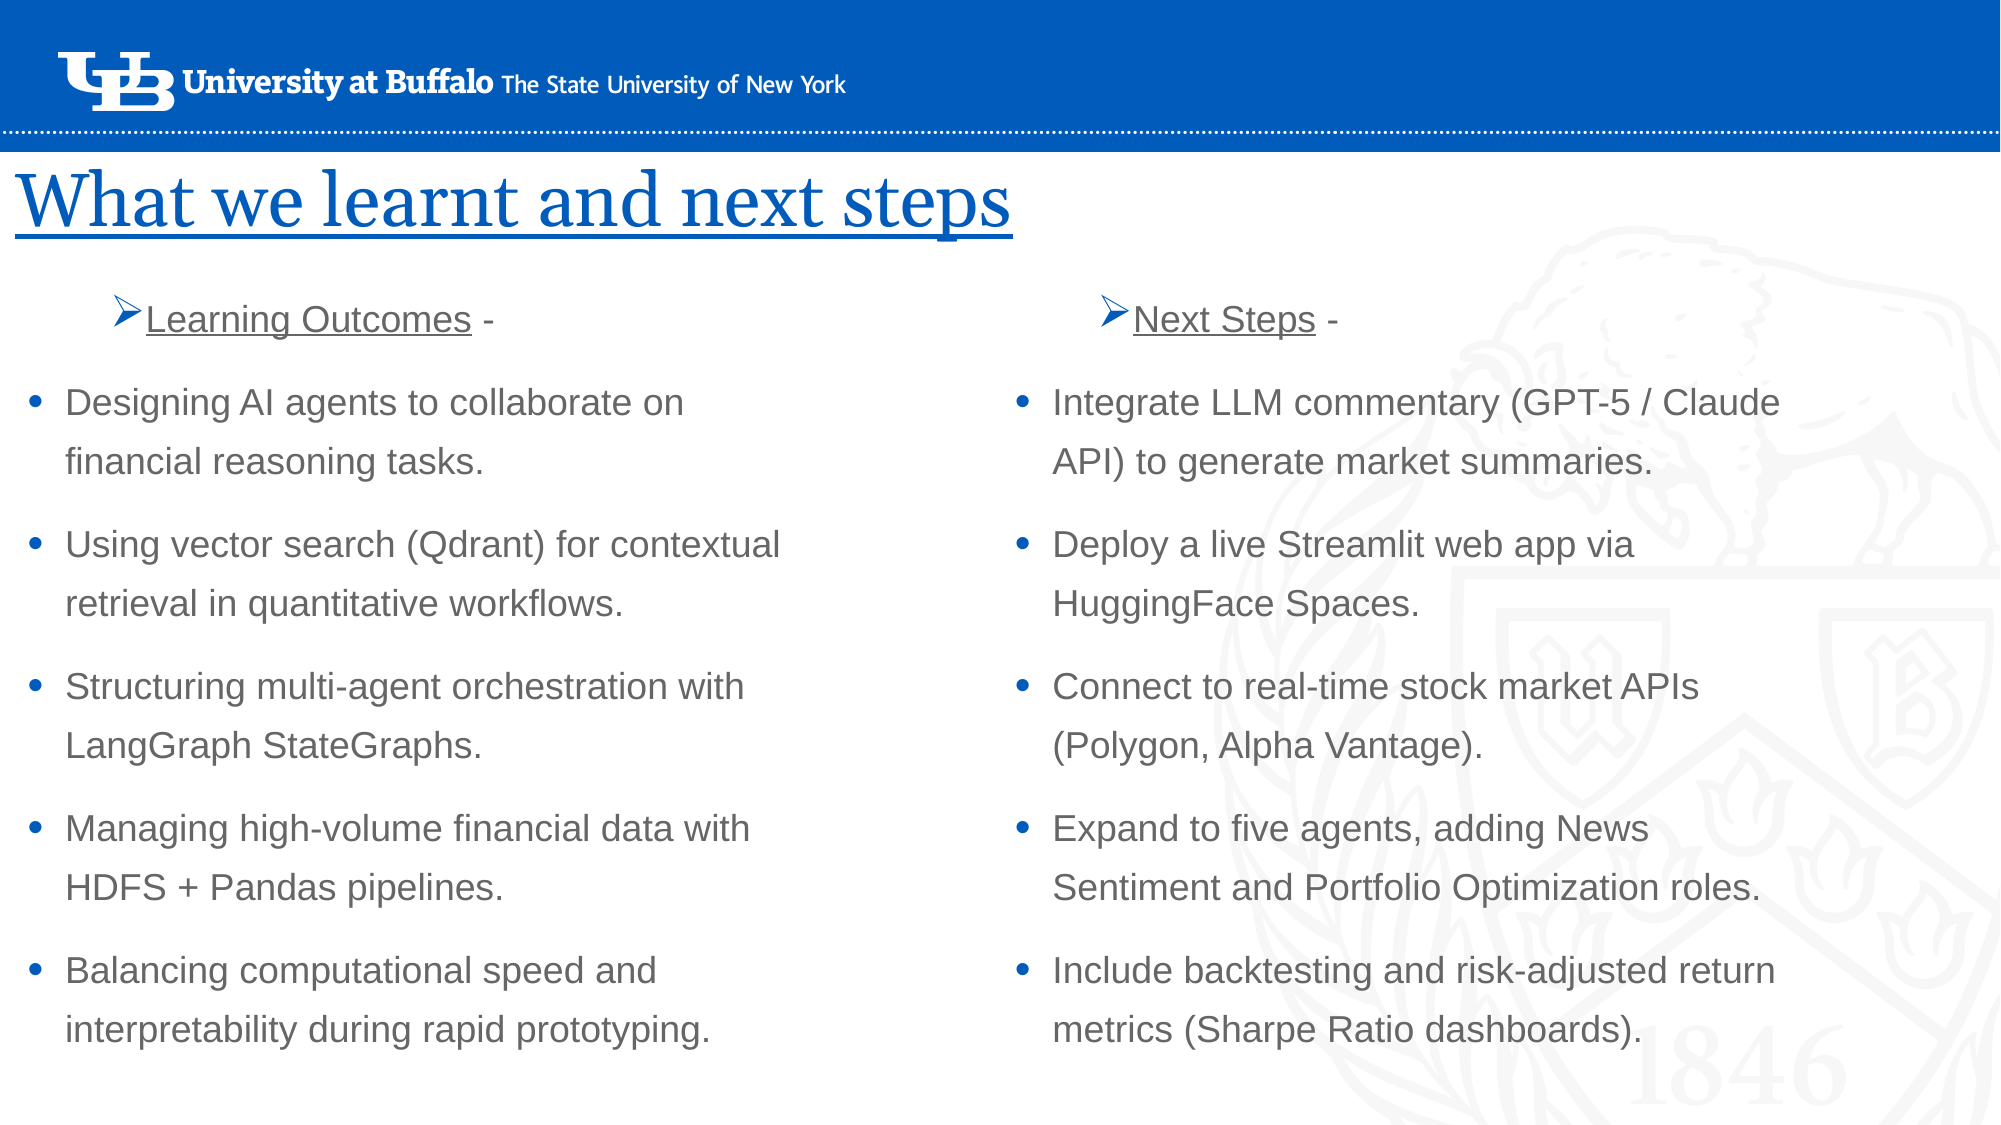

# What we learnt and next steps
Learning Outcomes -
Designing AI agents to collaborate on financial reasoning tasks.
Using vector search (Qdrant) for contextual retrieval in quantitative workflows.
Structuring multi-agent orchestration with LangGraph StateGraphs.
Managing high-volume financial data with HDFS + Pandas pipelines.
Balancing computational speed and interpretability during rapid prototyping.
Next Steps -
Integrate LLM commentary (GPT-5 / Claude API) to generate market summaries.
Deploy a live Streamlit web app via HuggingFace Spaces.
Connect to real-time stock market APIs (Polygon, Alpha Vantage).
Expand to five agents, adding News Sentiment and Portfolio Optimization roles.
Include backtesting and risk-adjusted return metrics (Sharpe Ratio dashboards).